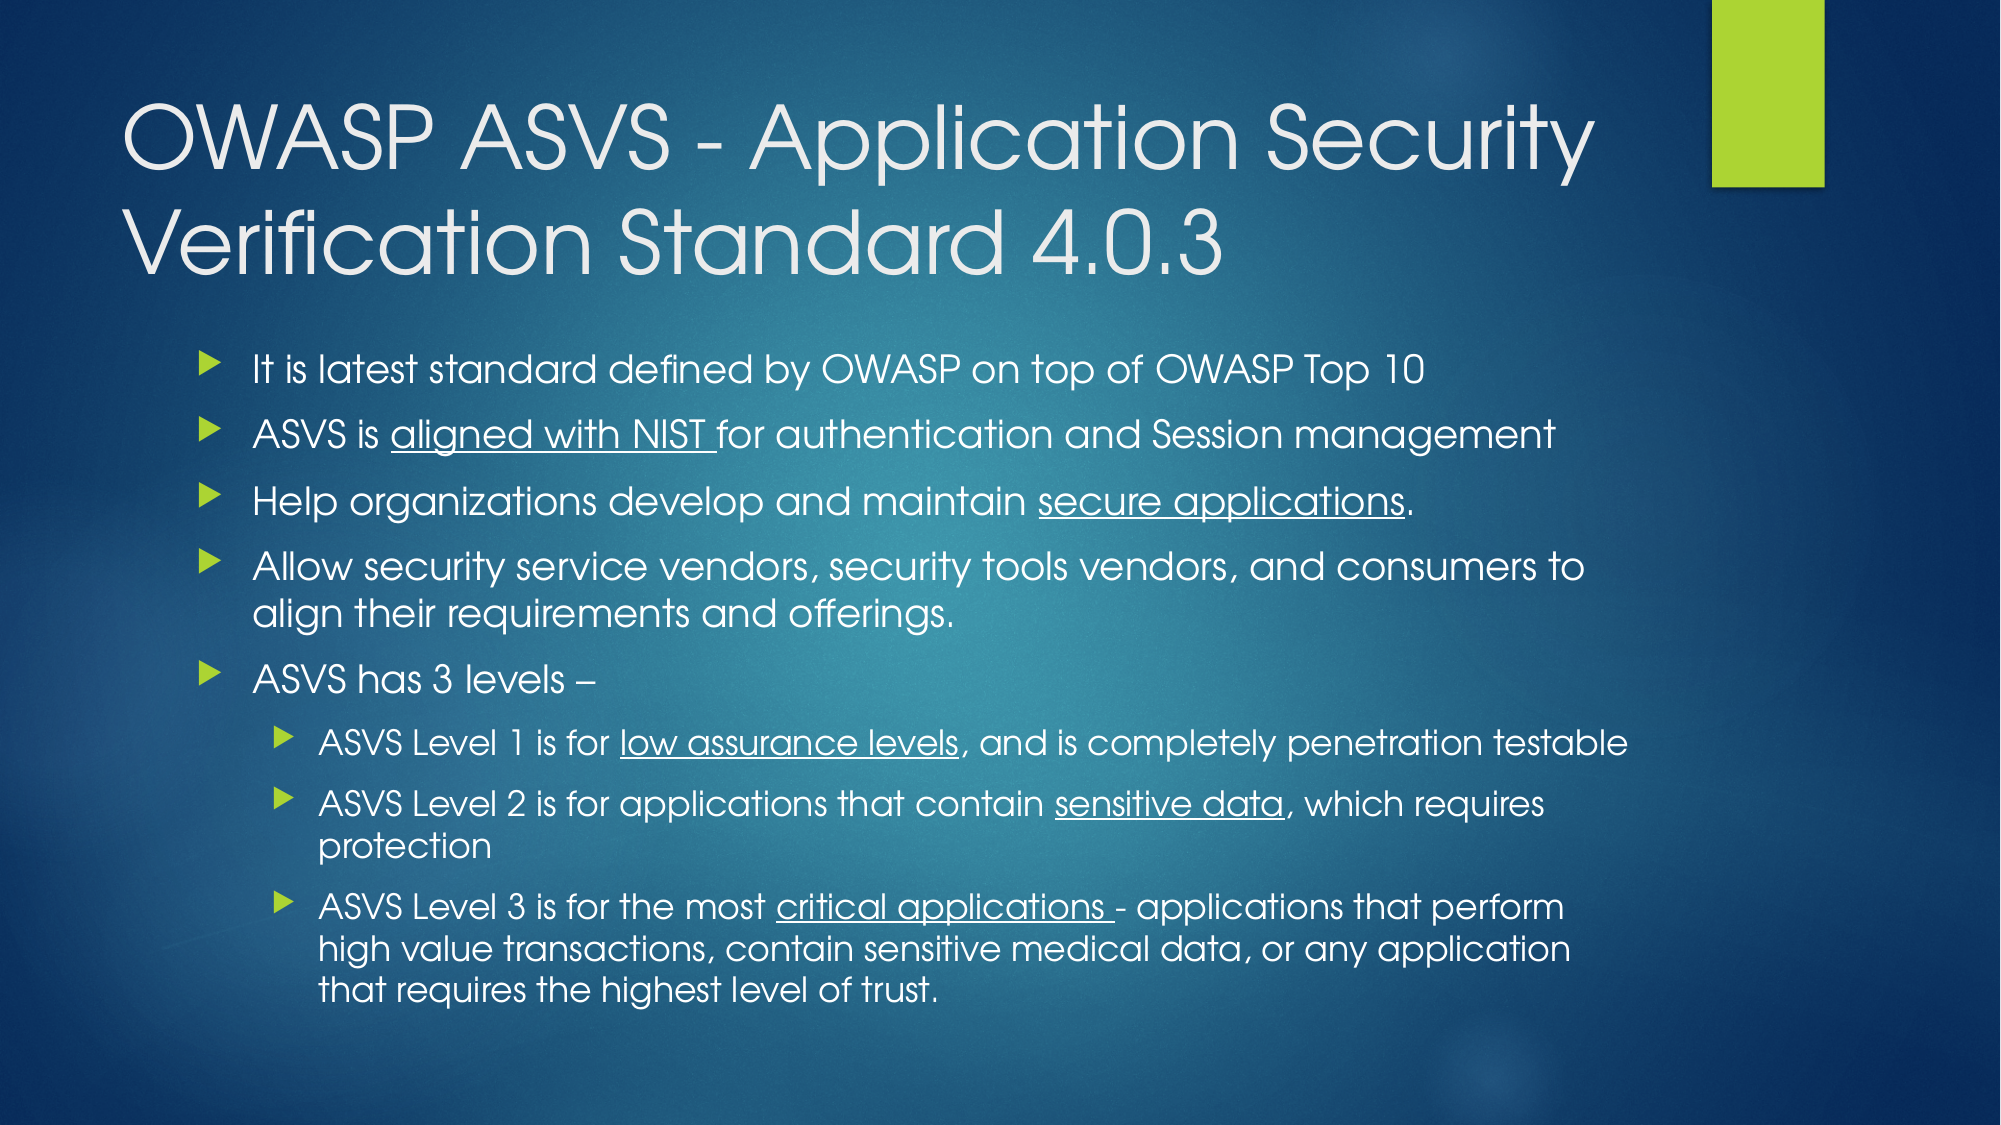

# OWASP ASVS - Application Security Verification Standard 4.0.3
It is latest standard defined by OWASP on top of OWASP Top 10
ASVS is aligned with NIST for authentication and Session management
Help organizations develop and maintain secure applications.
Allow security service vendors, security tools vendors, and consumers to align their requirements and offerings.
ASVS has 3 levels –
ASVS Level 1 is for low assurance levels, and is completely penetration testable
ASVS Level 2 is for applications that contain sensitive data, which requires protection
ASVS Level 3 is for the most critical applications - applications that perform high value transactions, contain sensitive medical data, or any application that requires the highest level of trust.